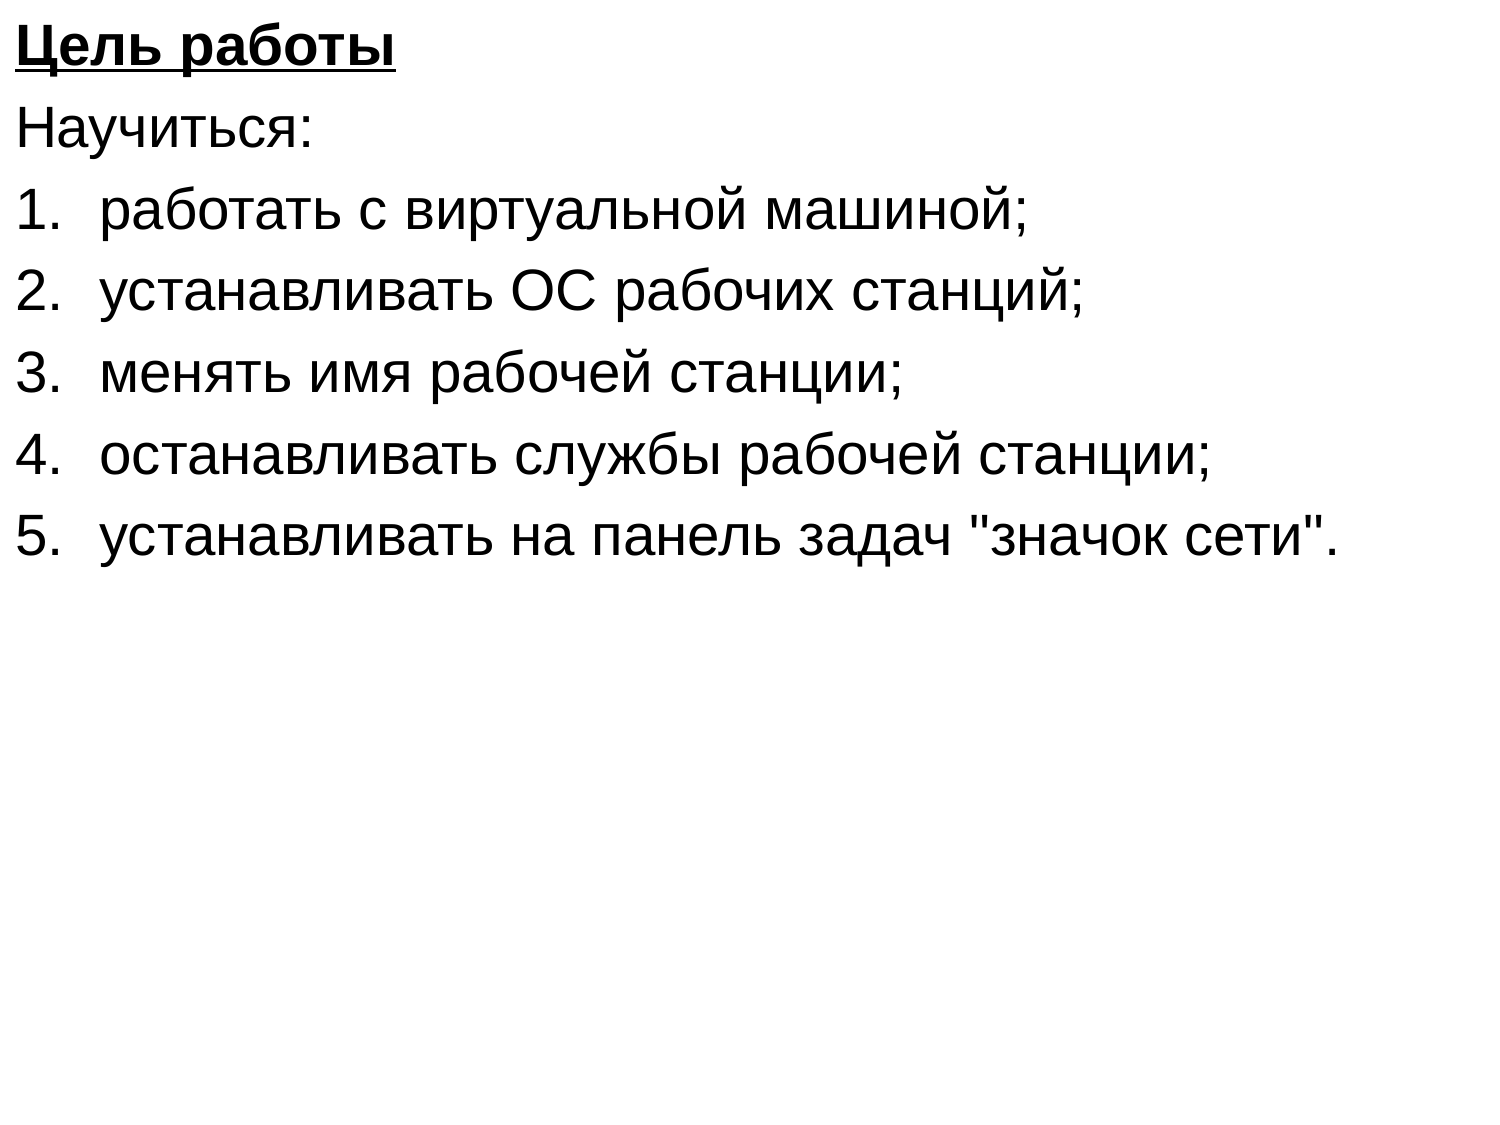

# Цель работы
Научиться:
работать с виртуальной машиной;
устанавливать ОС рабочих станций;
менять имя рабочей станции;
останавливать службы рабочей станции;
устанавливать на панель задач "значок сети".